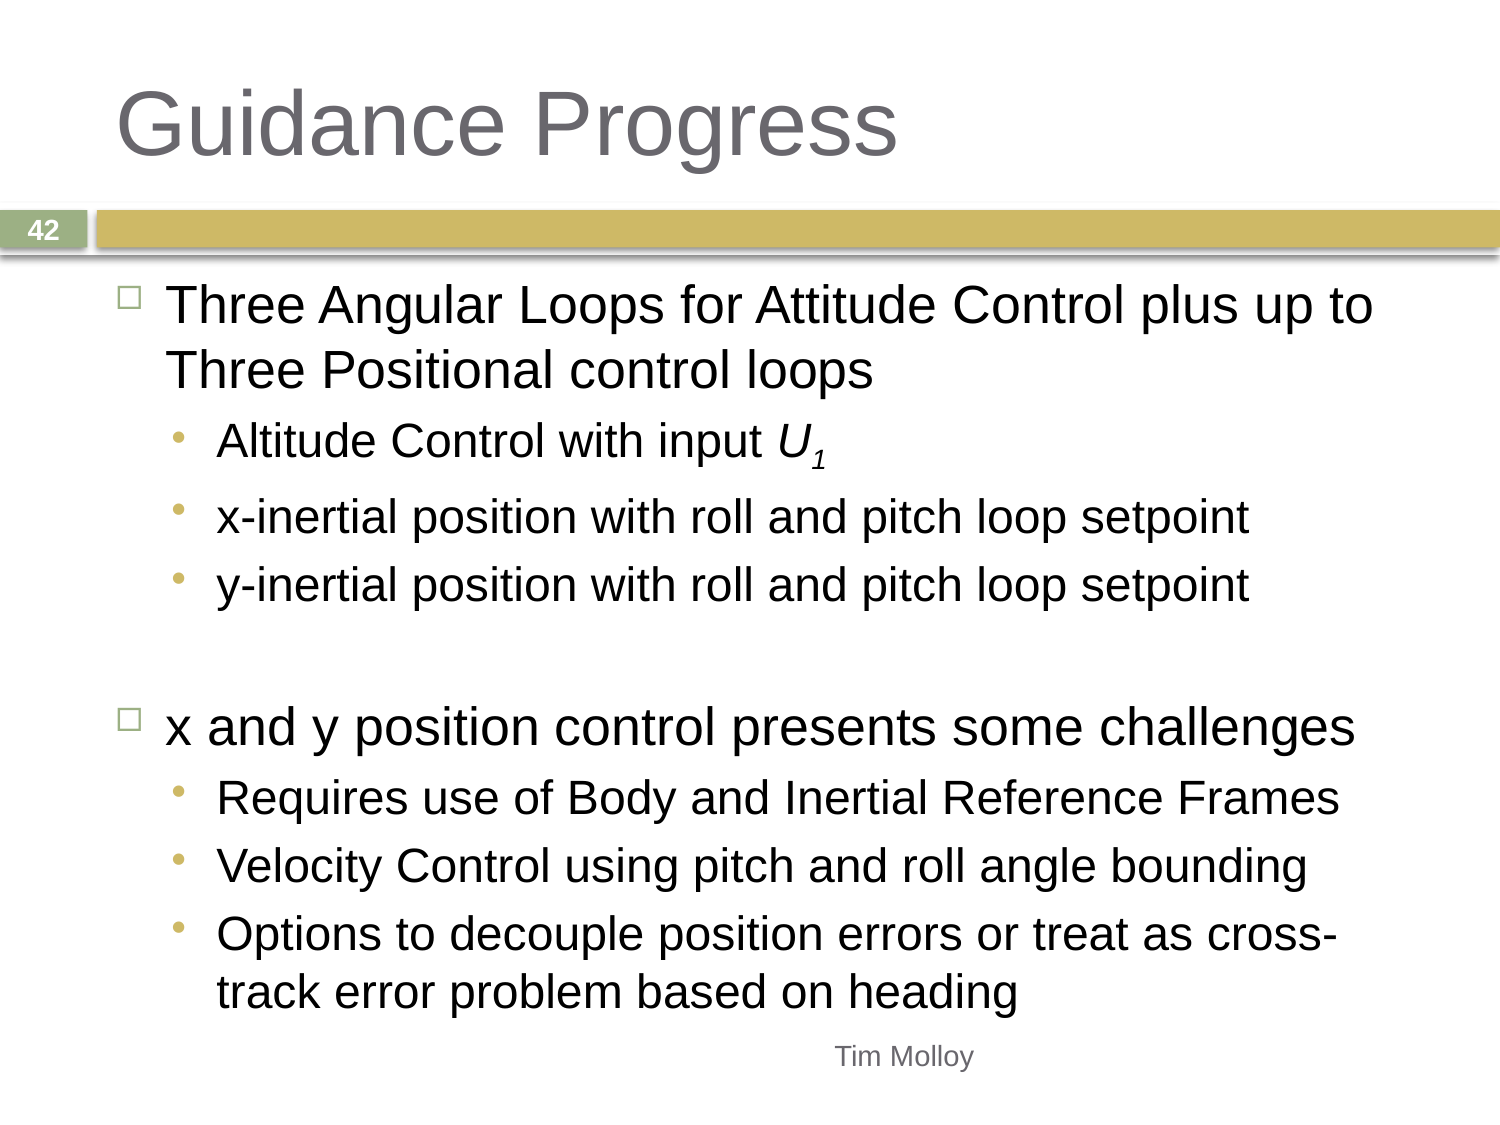

# Guidance Progress
42
Three Angular Loops for Attitude Control plus up to Three Positional control loops
Altitude Control with input U1
x-inertial position with roll and pitch loop setpoint
y-inertial position with roll and pitch loop setpoint

x and y position control presents some challenges
Requires use of Body and Inertial Reference Frames
Velocity Control using pitch and roll angle bounding
Options to decouple position errors or treat as cross-track error problem based on heading
Tim Molloy